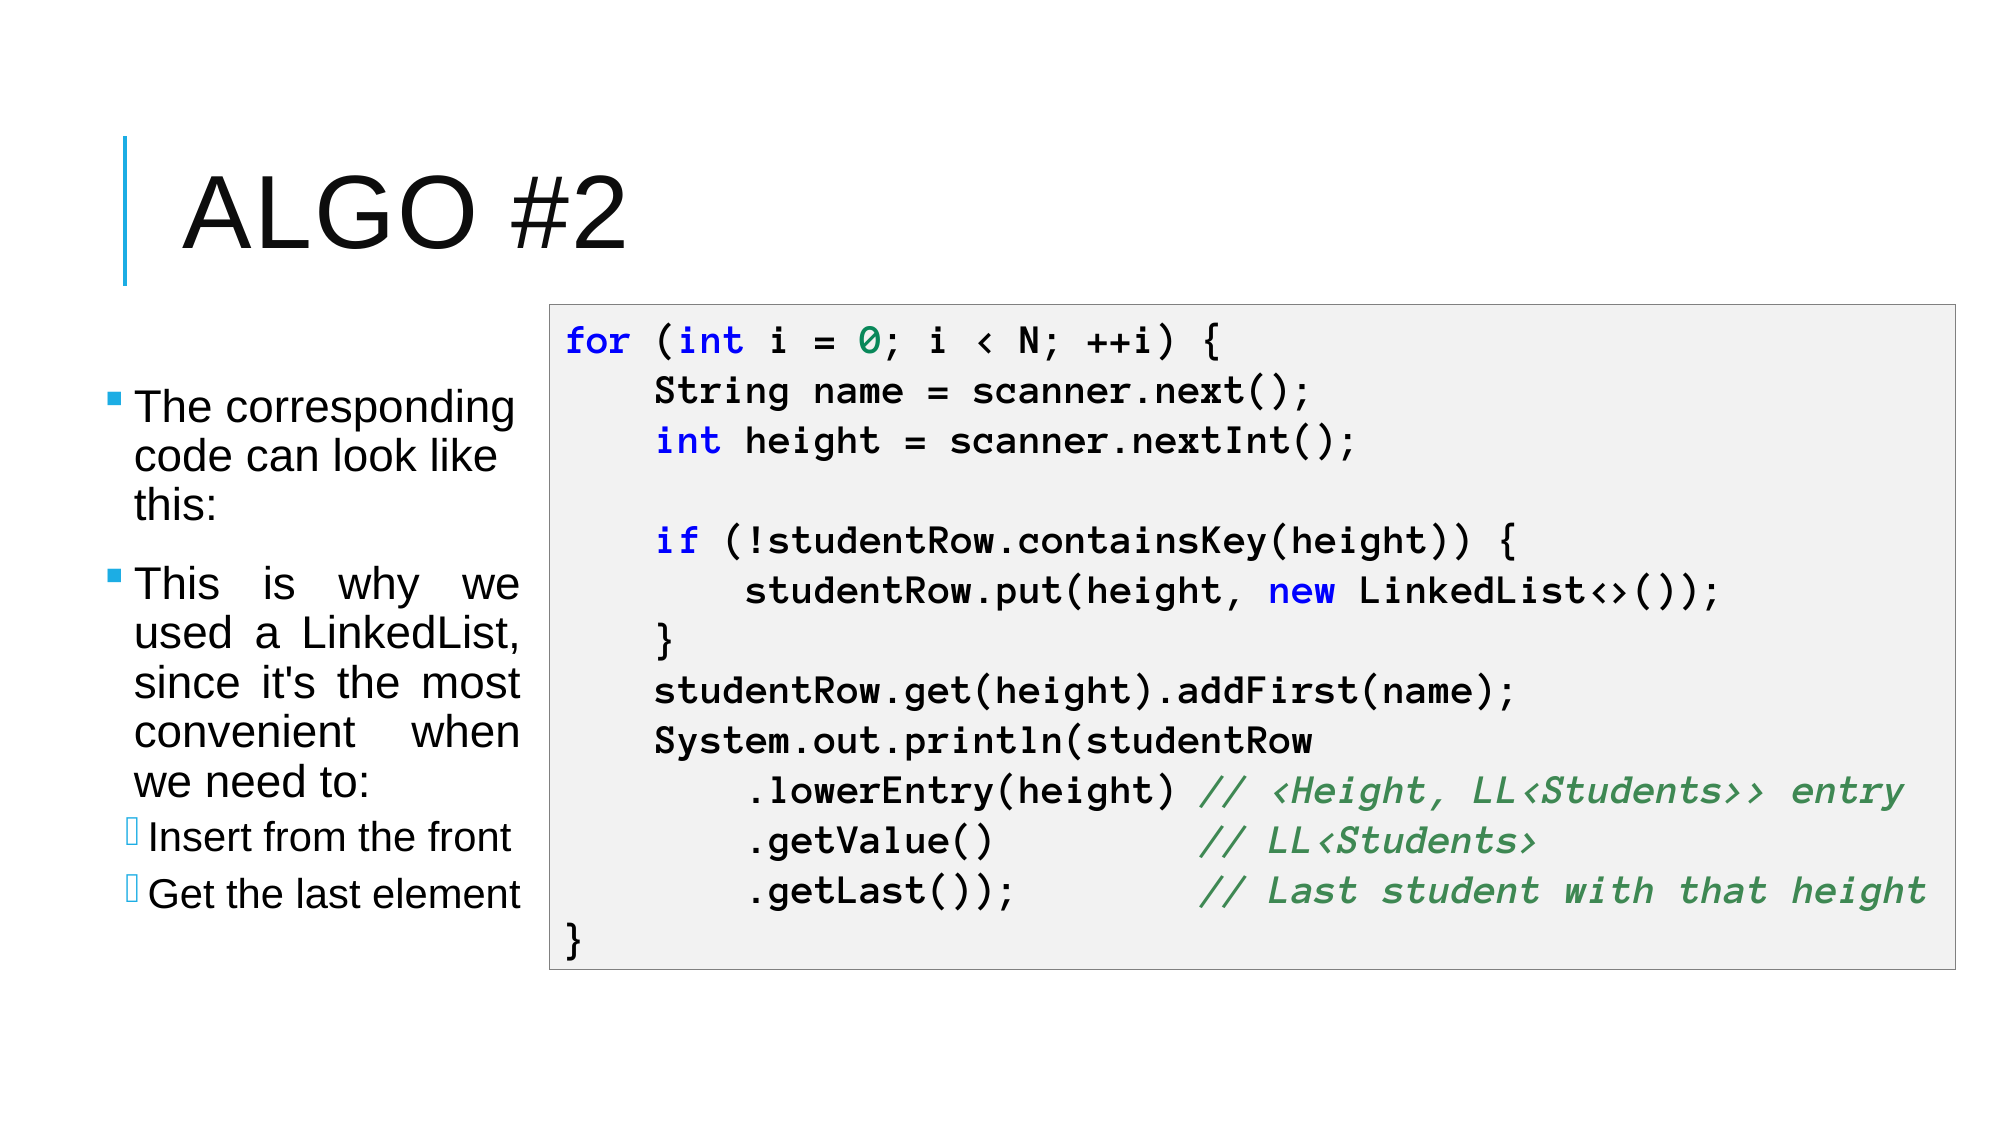

# Algo #2
for (int i = 0; i < N; ++i) {
    String name = scanner.next();
    int height = scanner.nextInt();
    if (!studentRow.containsKey(height)) {
        studentRow.put(height, new LinkedList<>());
    }
    studentRow.get(height).addFirst(name);
    System.out.println(studentRow
        .lowerEntry(height) // <Height, LL<Students>> entry
        .getValue()         // LL<Students>
        .getLast());        // Last student with that height
}
The corresponding code can look like this:
This is why we used a LinkedList, since it's the most convenient when we need to:
Insert from the front
Get the last element